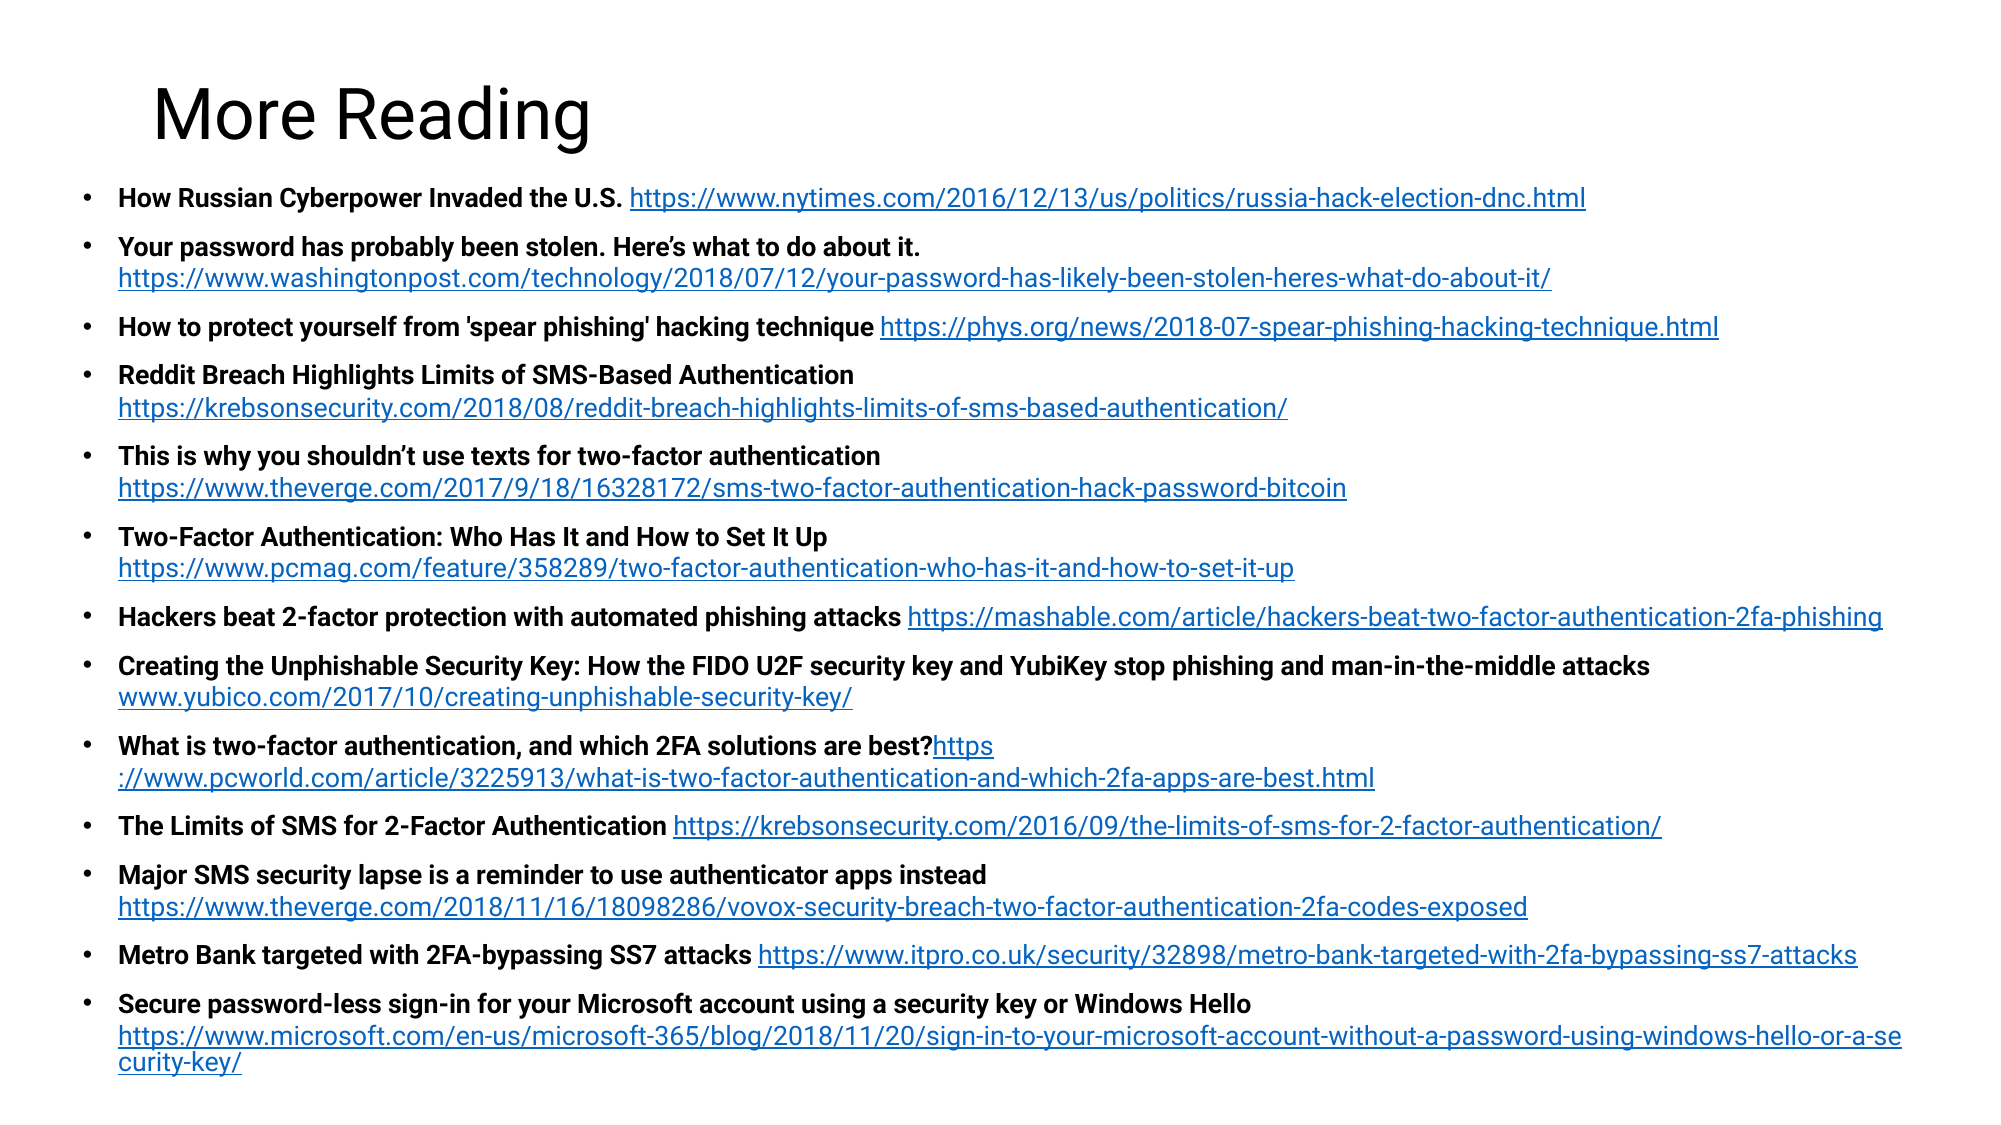

# More Reading
How Russian Cyberpower Invaded the U.S. https://www.nytimes.com/2016/12/13/us/politics/russia-hack-election-dnc.html
Your password has probably been stolen. Here’s what to do about it. https://www.washingtonpost.com/technology/2018/07/12/your-password-has-likely-been-stolen-heres-what-do-about-it/
How to protect yourself from 'spear phishing' hacking technique https://phys.org/news/2018-07-spear-phishing-hacking-technique.html
Reddit Breach Highlights Limits of SMS-Based Authentication https://krebsonsecurity.com/2018/08/reddit-breach-highlights-limits-of-sms-based-authentication/
This is why you shouldn’t use texts for two-factor authentication https://www.theverge.com/2017/9/18/16328172/sms-two-factor-authentication-hack-password-bitcoin
Two-Factor Authentication: Who Has It and How to Set It Up https://www.pcmag.com/feature/358289/two-factor-authentication-who-has-it-and-how-to-set-it-up
Hackers beat 2-factor protection with automated phishing attacks https://mashable.com/article/hackers-beat-two-factor-authentication-2fa-phishing
Creating the Unphishable Security Key: How the FIDO U2F security key and YubiKey stop phishing and man-in-the-middle attacks www.yubico.com/2017/10/creating-unphishable-security-key/
What is two-factor authentication, and which 2FA solutions are best?https://www.pcworld.com/article/3225913/what-is-two-factor-authentication-and-which-2fa-apps-are-best.html
The Limits of SMS for 2-Factor Authentication https://krebsonsecurity.com/2016/09/the-limits-of-sms-for-2-factor-authentication/
Major SMS security lapse is a reminder to use authenticator apps instead https://www.theverge.com/2018/11/16/18098286/vovox-security-breach-two-factor-authentication-2fa-codes-exposed
Metro Bank targeted with 2FA-bypassing SS7 attacks https://www.itpro.co.uk/security/32898/metro-bank-targeted-with-2fa-bypassing-ss7-attacks
Secure password-less sign-in for your Microsoft account using a security key or Windows Hello https://www.microsoft.com/en-us/microsoft-365/blog/2018/11/20/sign-in-to-your-microsoft-account-without-a-password-using-windows-hello-or-a-security-key/